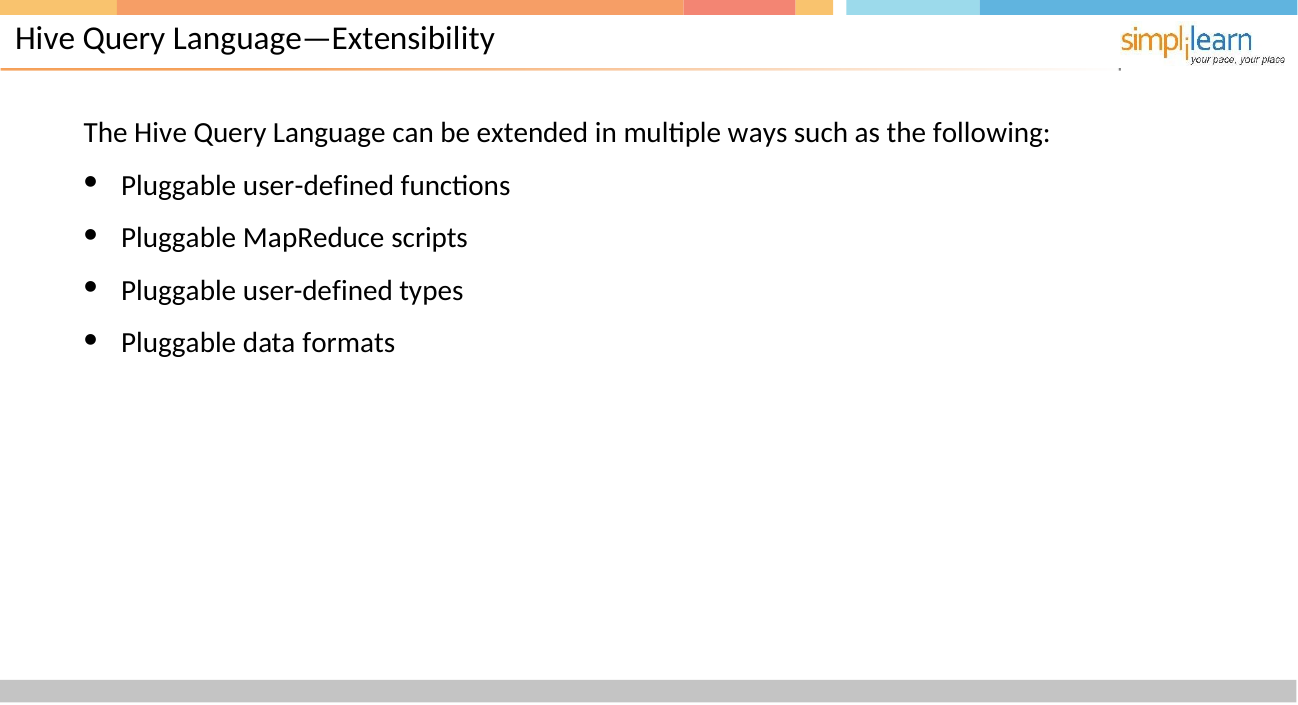

# Hive Query Language—Extensibility

The Hive Query Language can be extended in multiple ways such as the following:
Pluggable user-defined functions
Pluggable MapReduce scripts
Pluggable user-defined types
Pluggable data formats